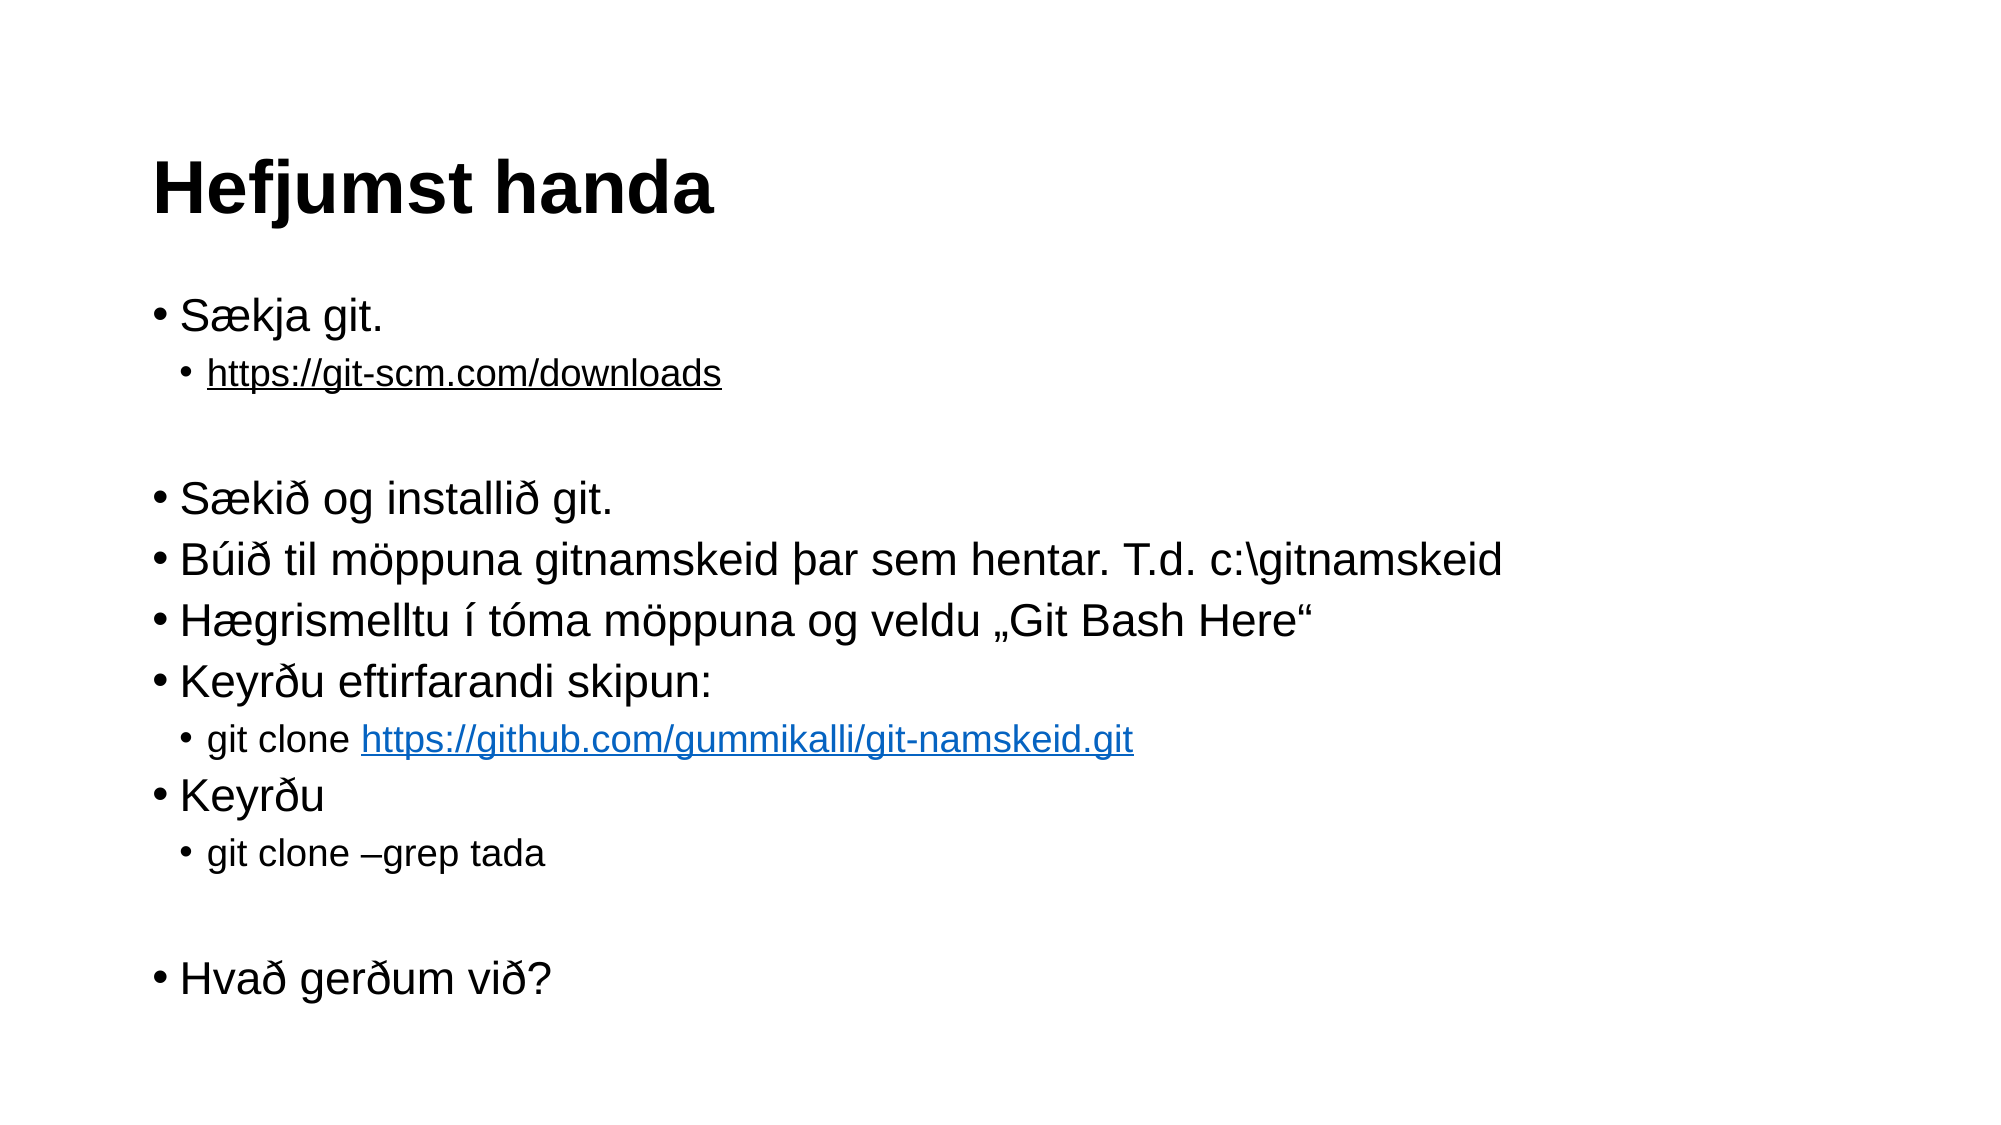

# Hefjumst handa
Sækja git.
https://git-scm.com/downloads

Sækið og installið git.
Búið til möppuna gitnamskeid þar sem hentar. T.d. c:\gitnamskeid
Hægrismelltu í tóma möppuna og veldu „Git Bash Here“
Keyrðu eftirfarandi skipun:
git clone https://github.com/gummikalli/git-namskeid.git
Keyrðu
git clone –grep tada

Hvað gerðum við?